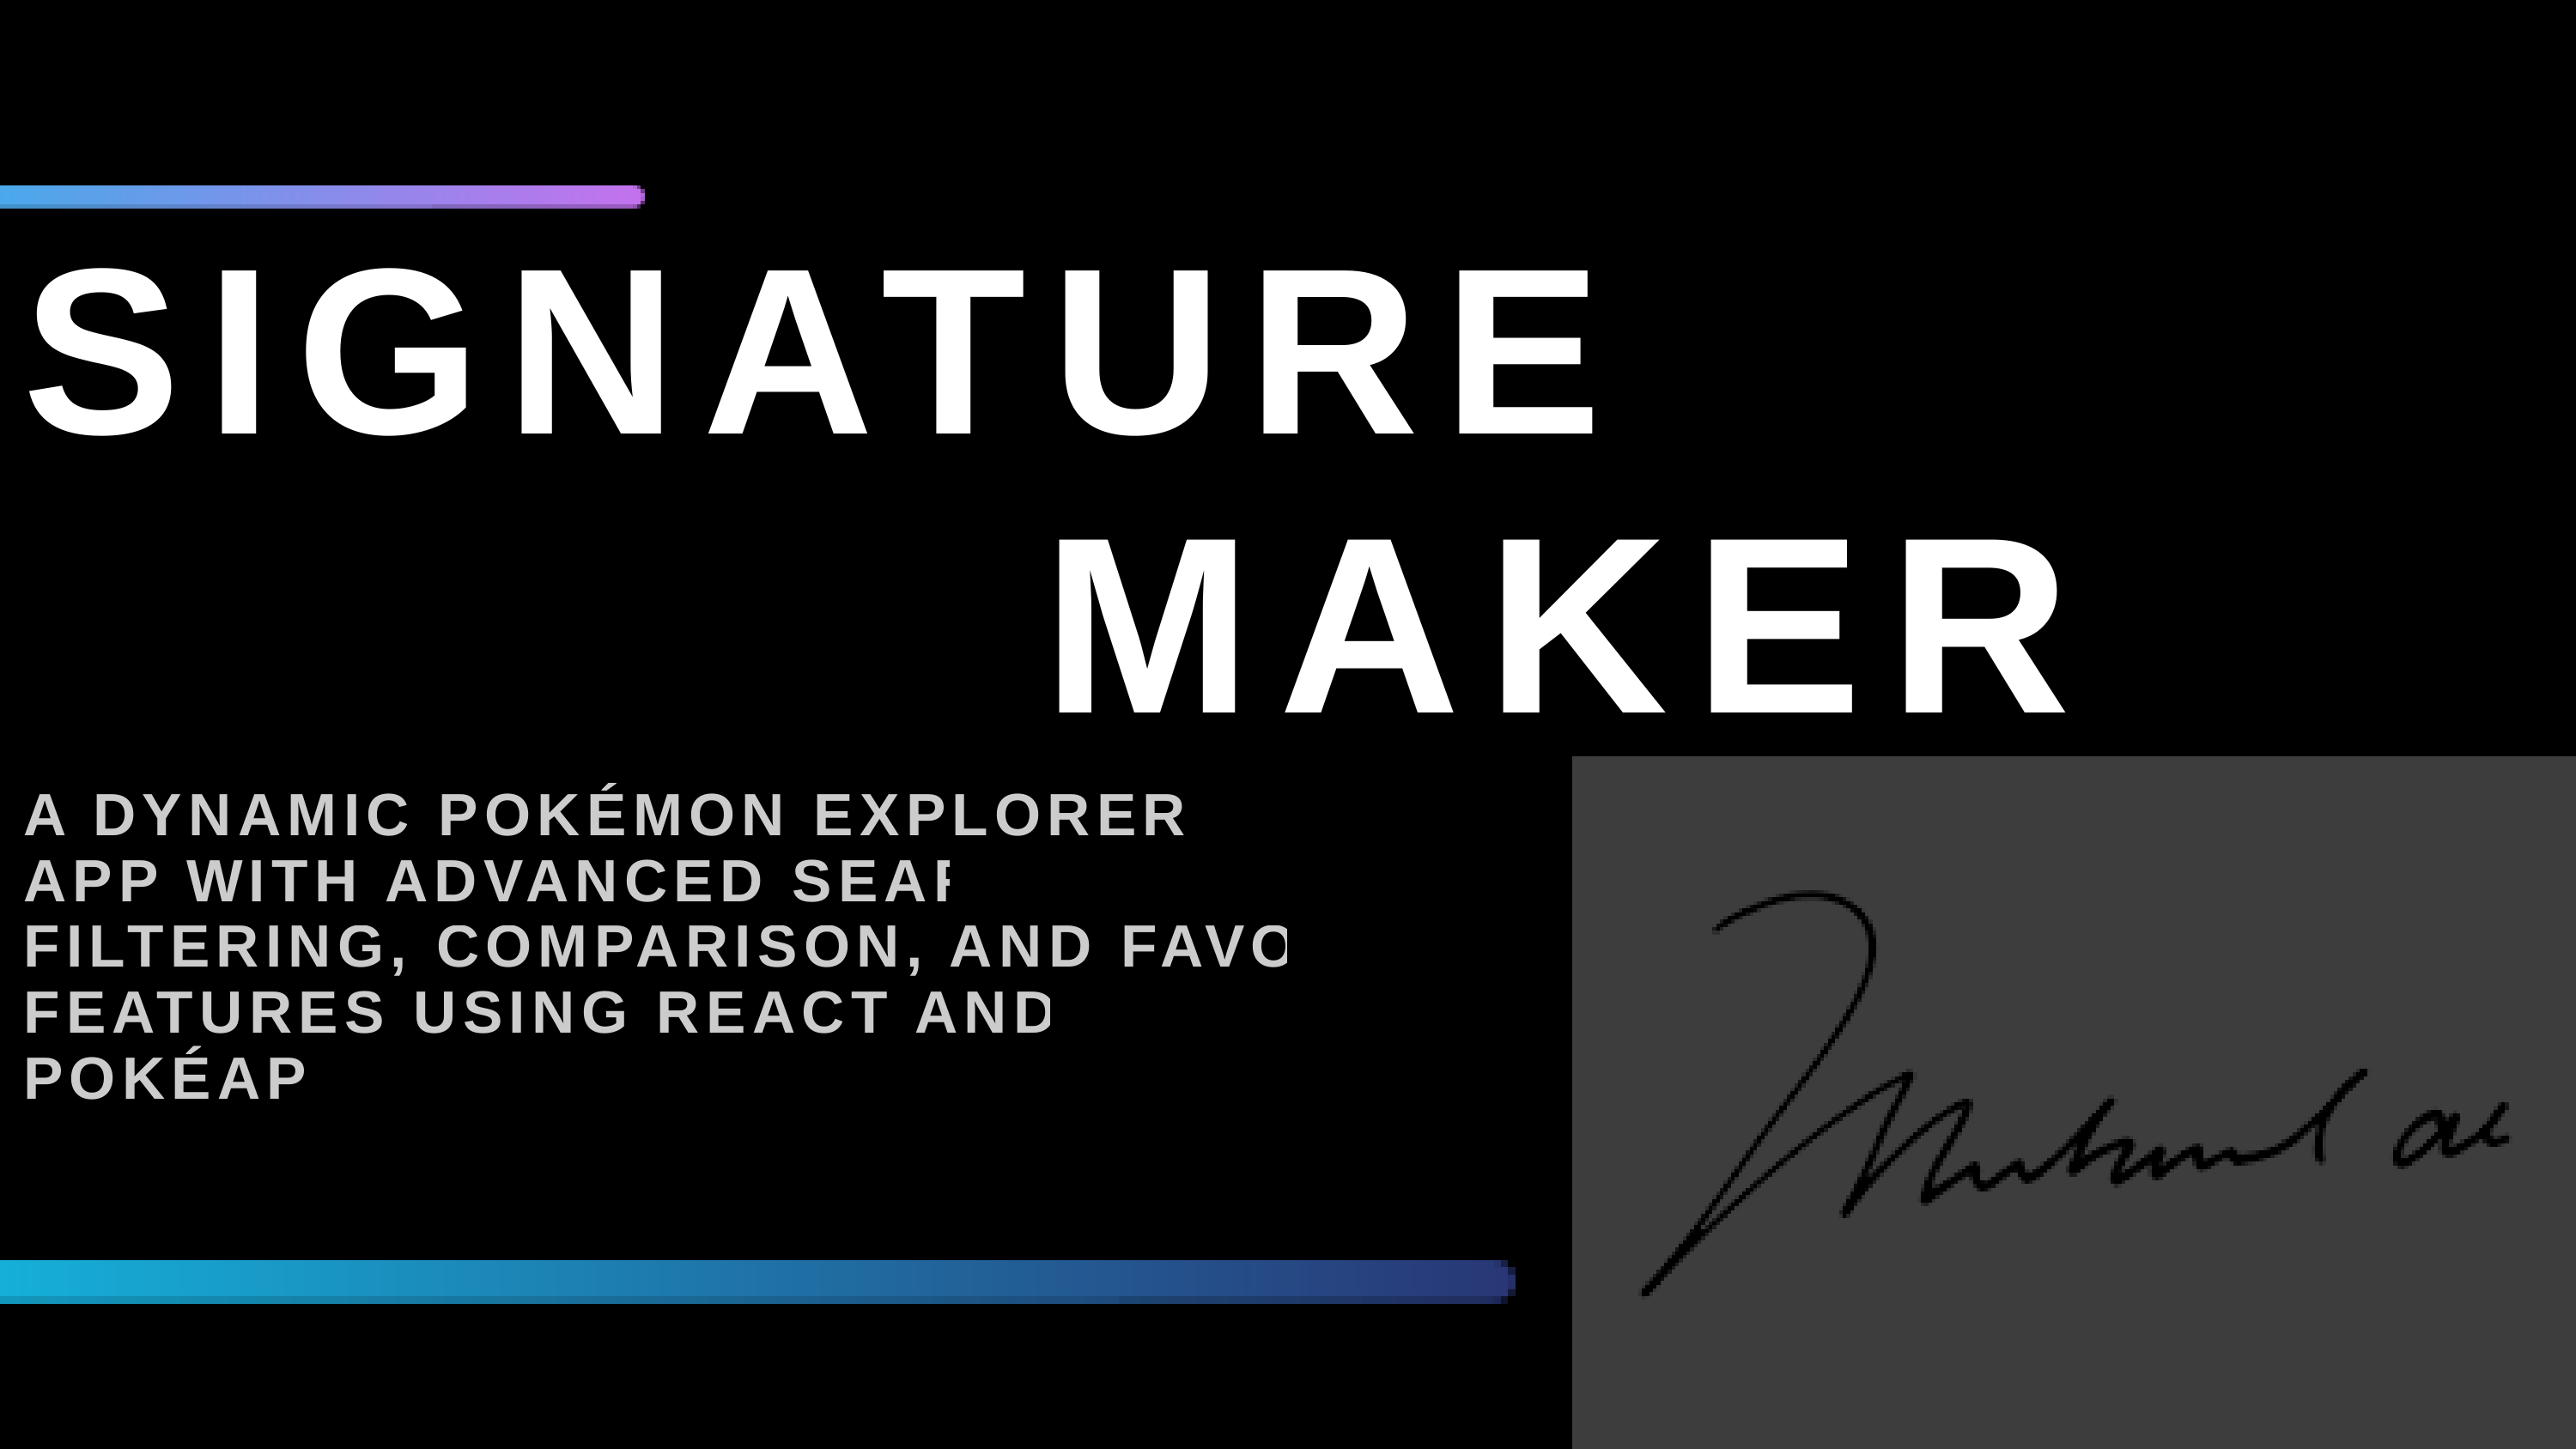

SIGNATURE
MAKER

A DYNAMIC POKÉMON EXPLORER WEB APP WITH ADVANCED SEARCH, FILTERING, COMPARISON, AND FAVORITES FEATURES USING REACT AND THE POKÉAPI.